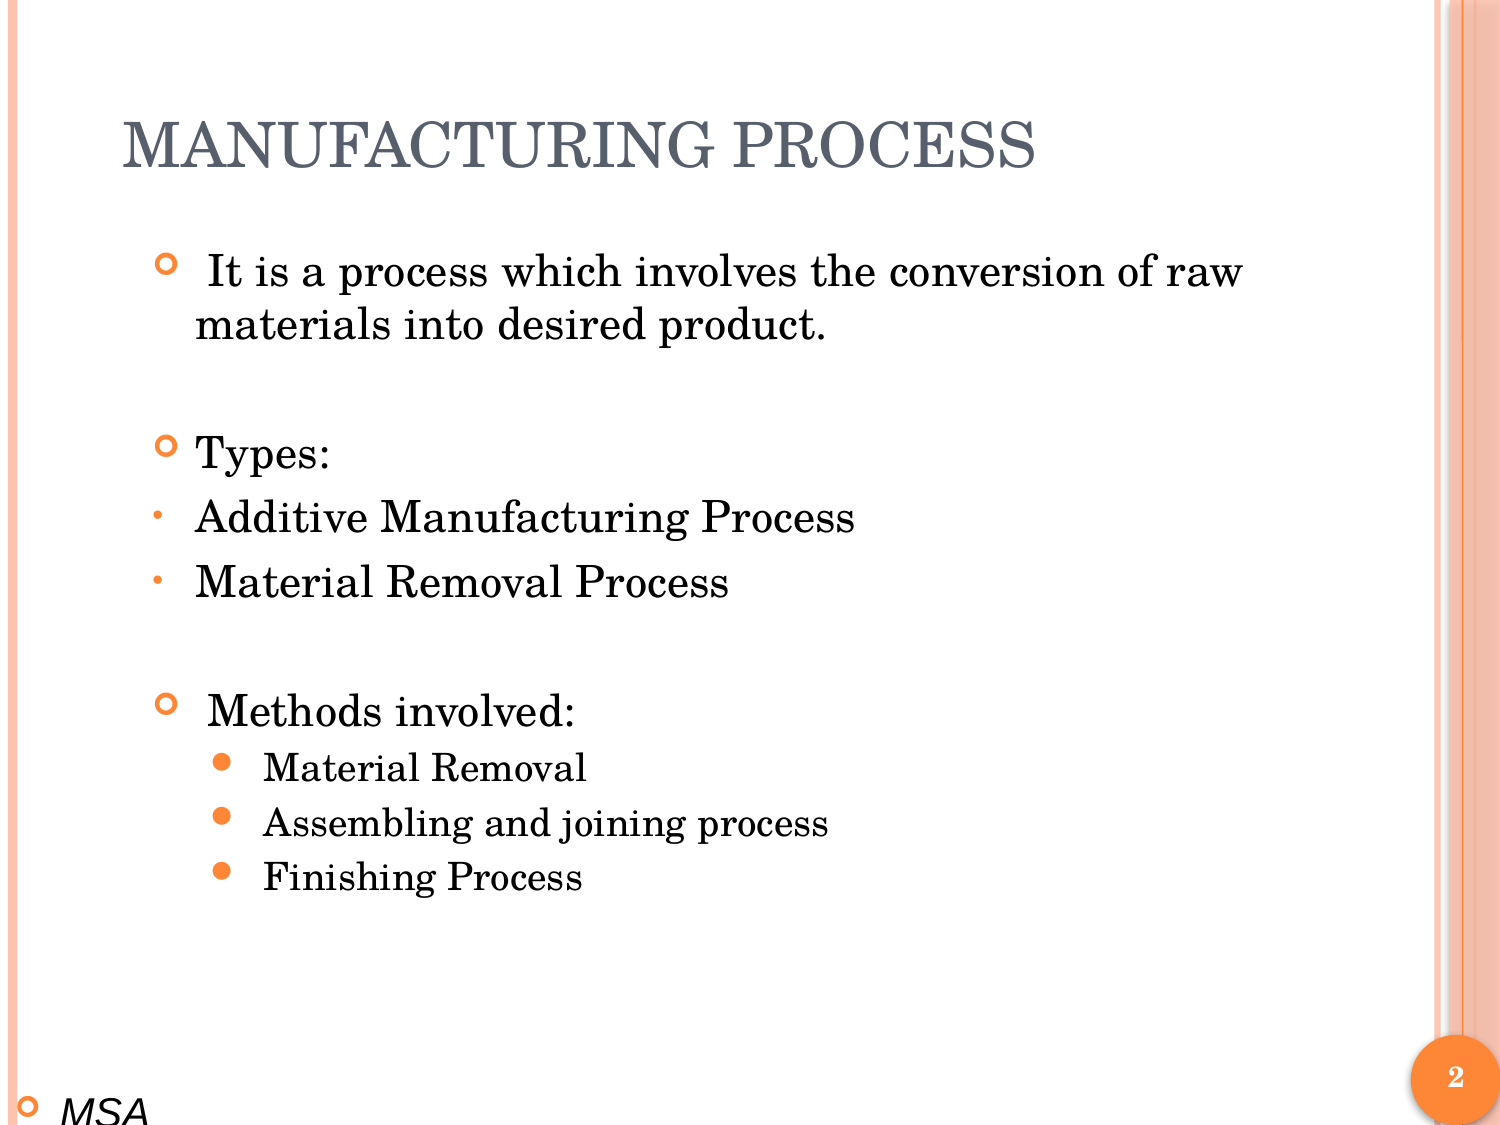

# Manufacturing Process
 It is a process which involves the conversion of raw materials into desired product.

Types:
Additive Manufacturing Process
Material Removal Process

 Methods involved:
 Material Removal
 Assembling and joining process
 Finishing Process

2